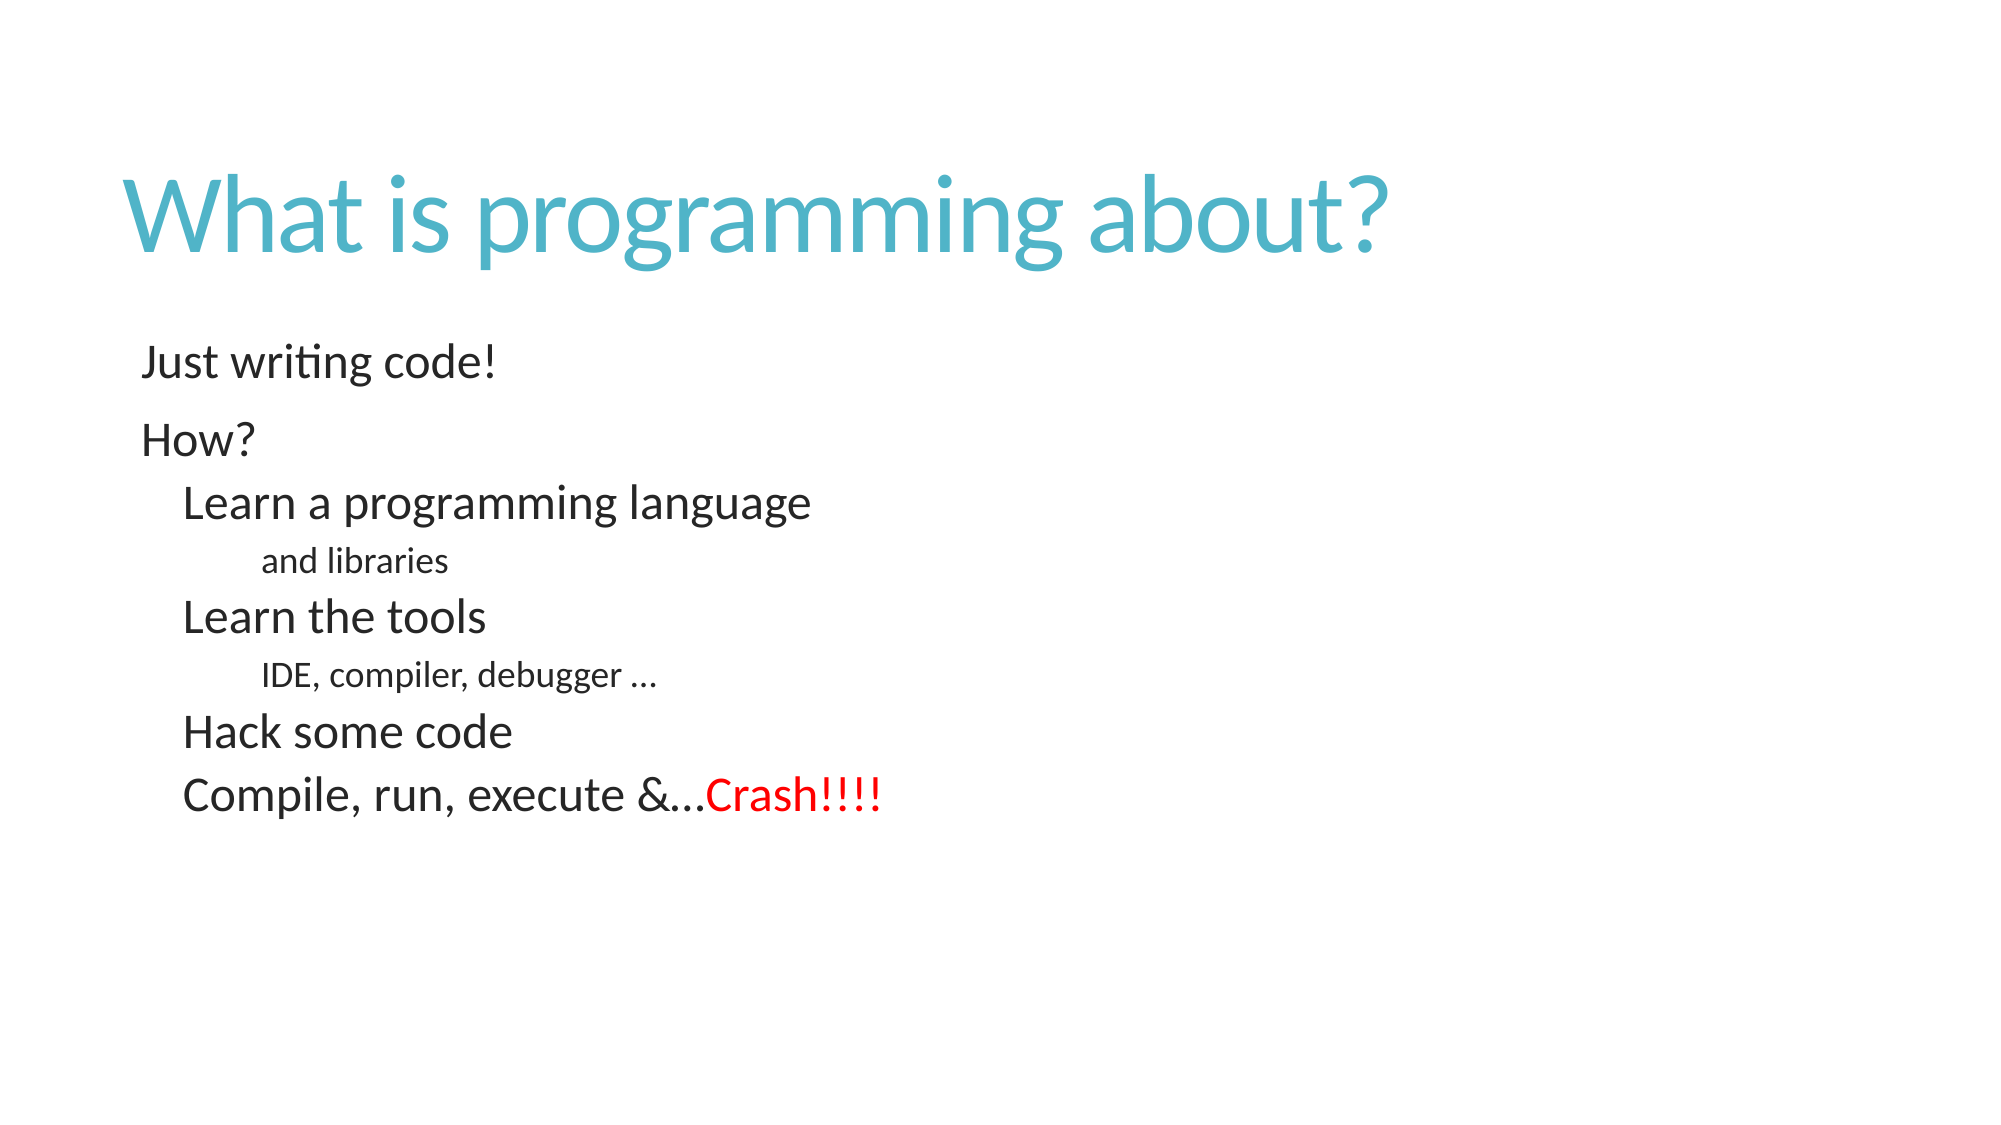

# What is programming about?
Just writing code!
How?
Learn a programming language
and libraries
Learn the tools
IDE, compiler, debugger …
Hack some code
Compile, run, execute &…Crash!!!!